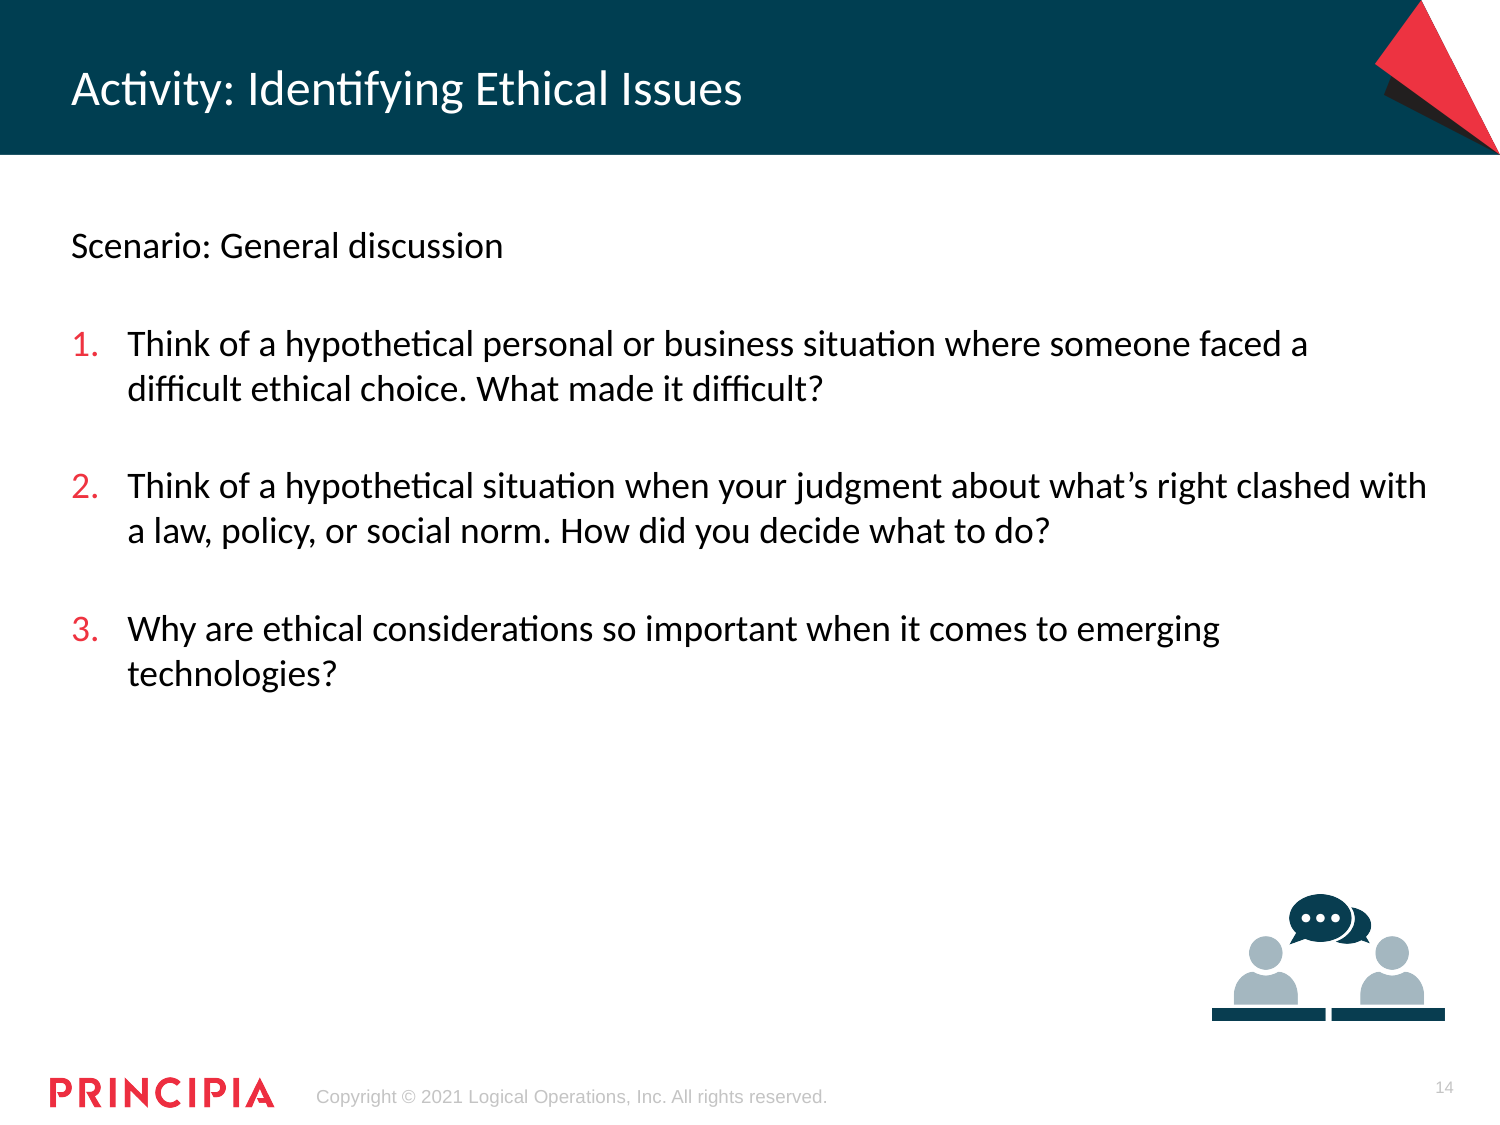

# Activity: Identifying Ethical Issues
Scenario: General discussion
Think of a hypothetical personal or business situation where someone faced a difficult ethical choice. What made it difficult?
Think of a hypothetical situation when your judgment about what’s right clashed with a law, policy, or social norm. How did you decide what to do?
Why are ethical considerations so important when it comes to emerging technologies?
14